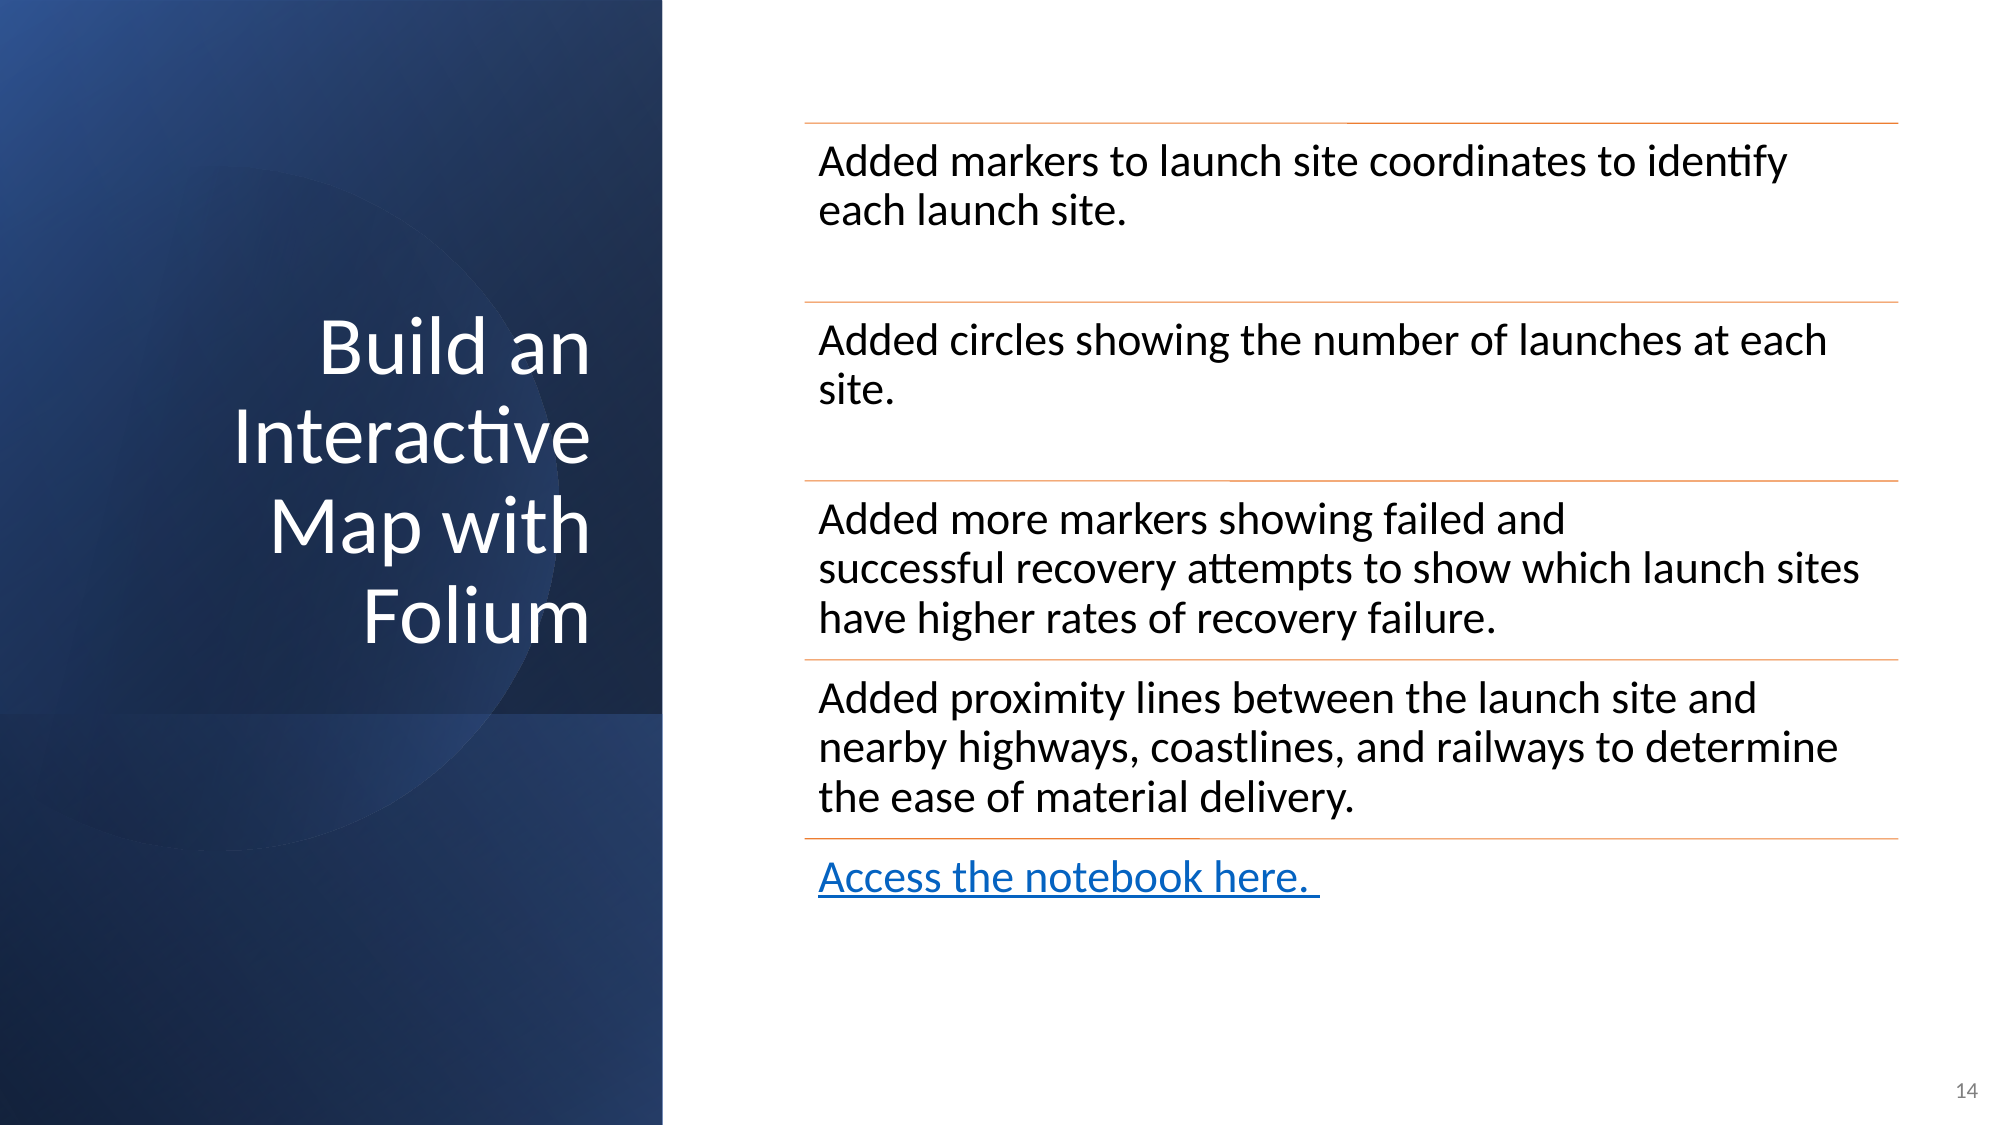

Added markers to launch site coordinates to identify each launch site.
Added circles showing the number of launches at each site.
Added more markers showing failed and successful recovery attempts to show which launch sites have higher rates of recovery failure.
Added proximity lines between the launch site and nearby highways, coastlines, and railways to determine the ease of material delivery.
Access the notebook here.

Build an Interactive Map with Folium

14